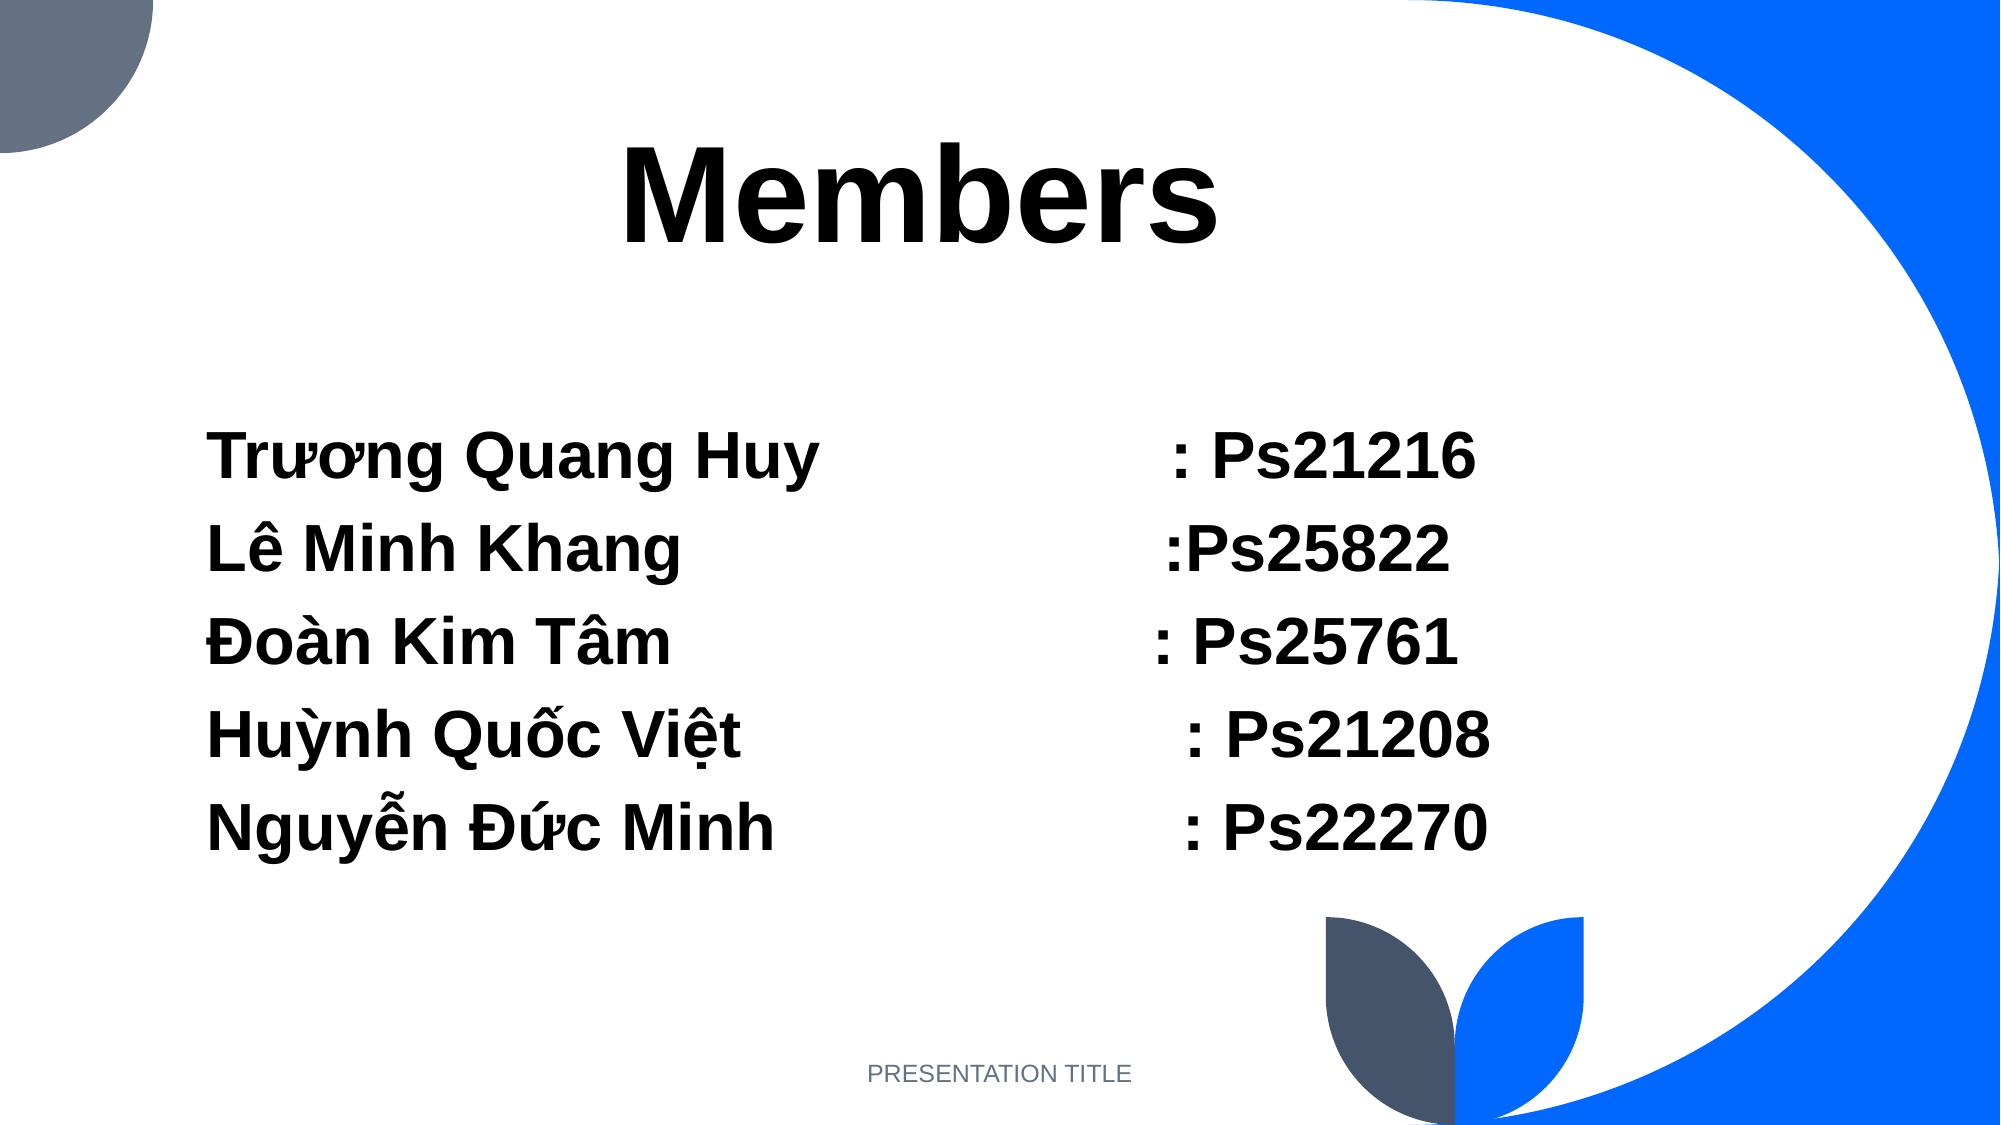

# Members
Trương Quang Huy                   : Ps21216
Lê Minh Khang                          :Ps25822
Đoàn Kim Tâm                          : Ps25761
Huỳnh Quốc Việt                        : Ps21208
Nguyễn Đức Minh                      : Ps22270

PRESENTATION TITLE
5